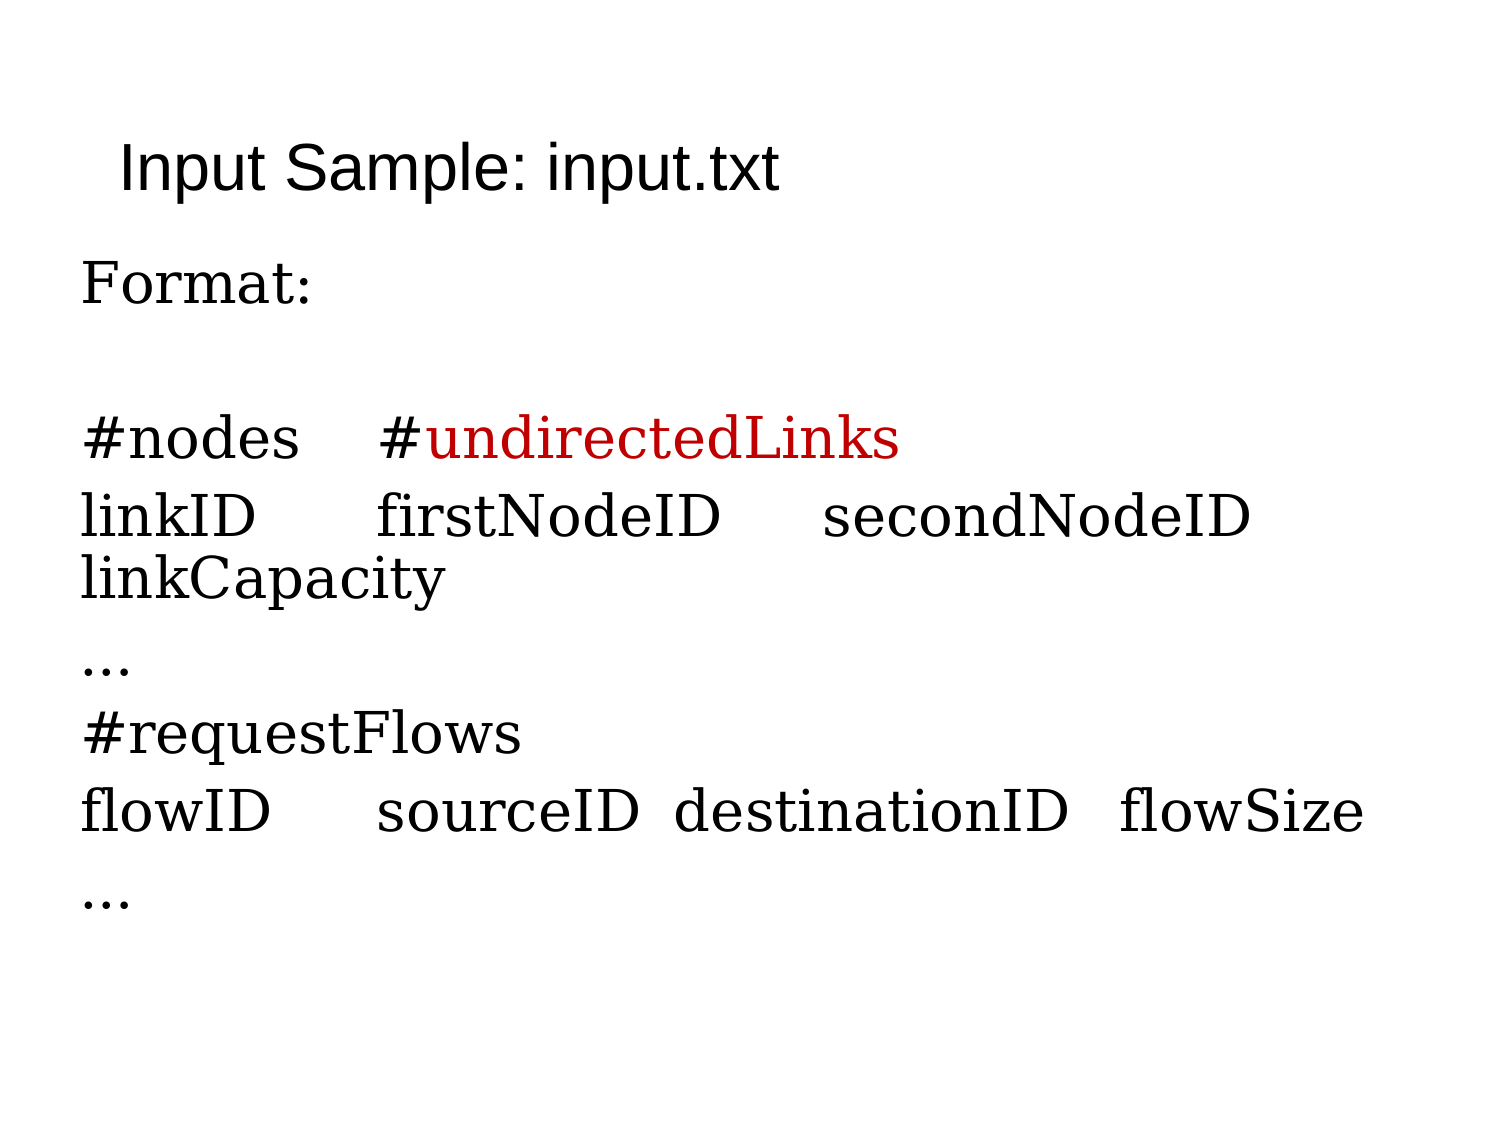

# Input Sample: input.txt
Format:

#nodes	#undirectedLinks
linkID	firstNodeID	secondNodeID	linkCapacity
…
#requestFlows
flowID	sourceID		destinationID	flowSize
…